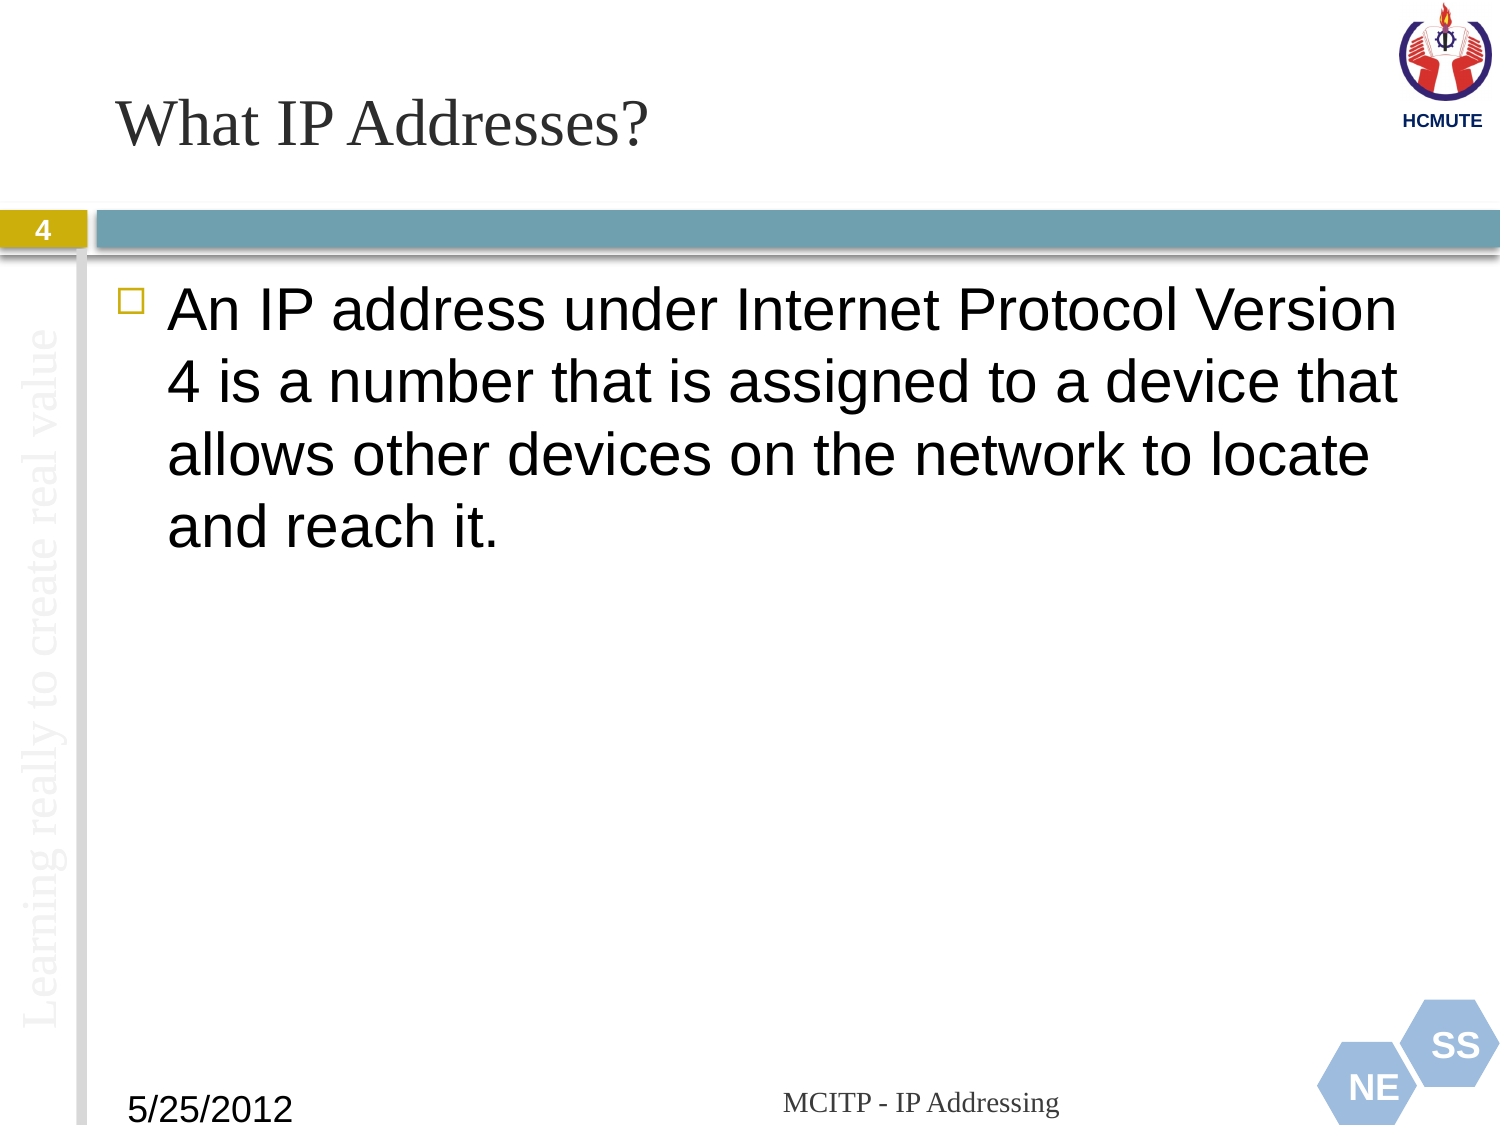

# What IP Addresses?
4
An IP address under Internet Protocol Version 4 is a number that is assigned to a device that allows other devices on the network to locate and reach it.
5/25/2012
MCITP - IP Addressing